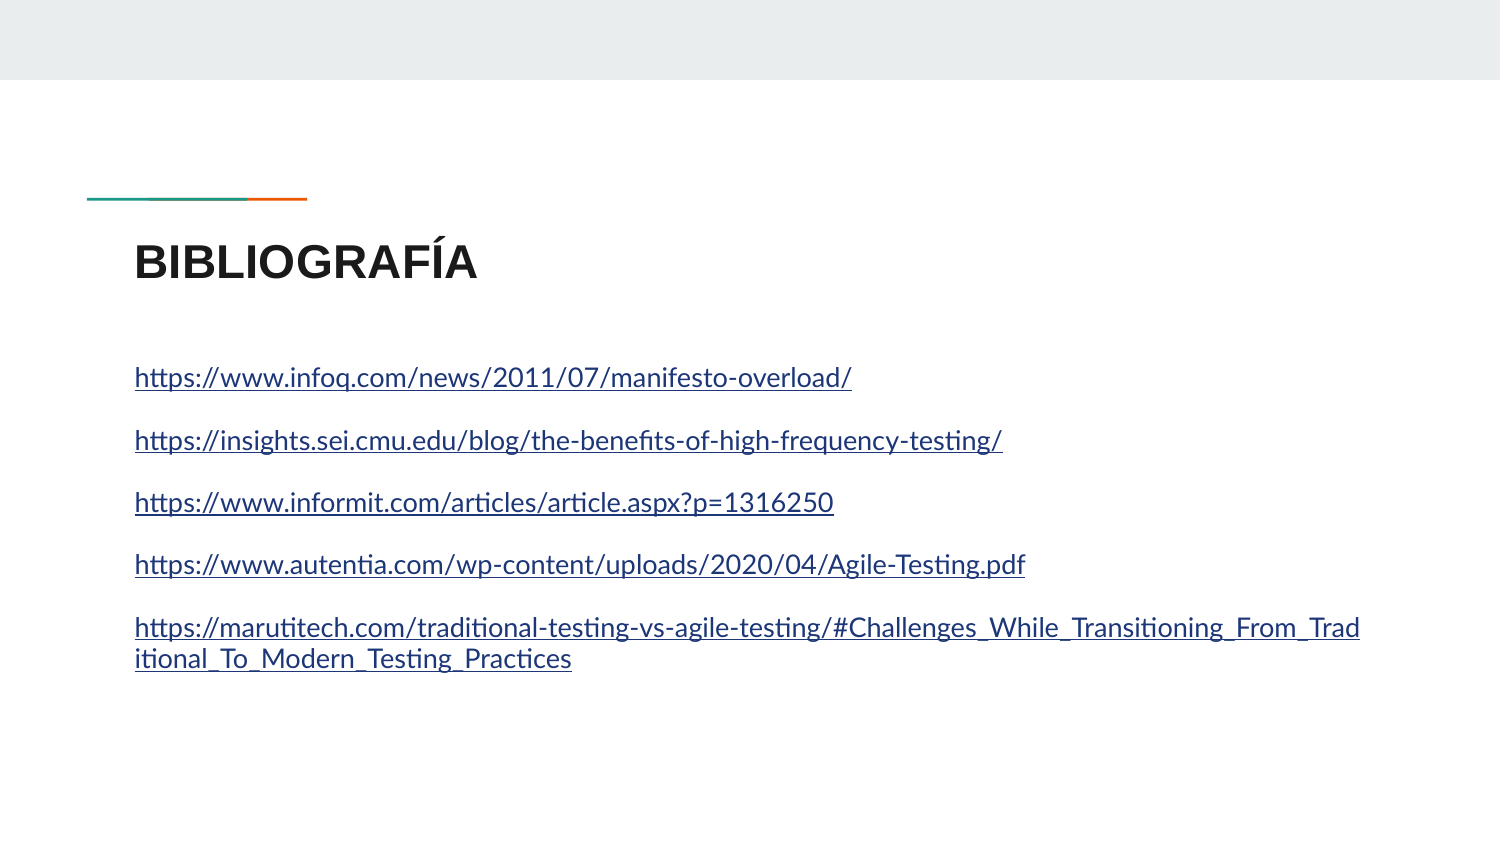

# BIBLIOGRAFÍA
https://www.infoq.com/news/2011/07/manifesto-overload/
https://insights.sei.cmu.edu/blog/the-benefits-of-high-frequency-testing/
https://www.informit.com/articles/article.aspx?p=1316250
https://www.autentia.com/wp-content/uploads/2020/04/Agile-Testing.pdf
https://marutitech.com/traditional-testing-vs-agile-testing/#Challenges_While_Transitioning_From_Traditional_To_Modern_Testing_Practices